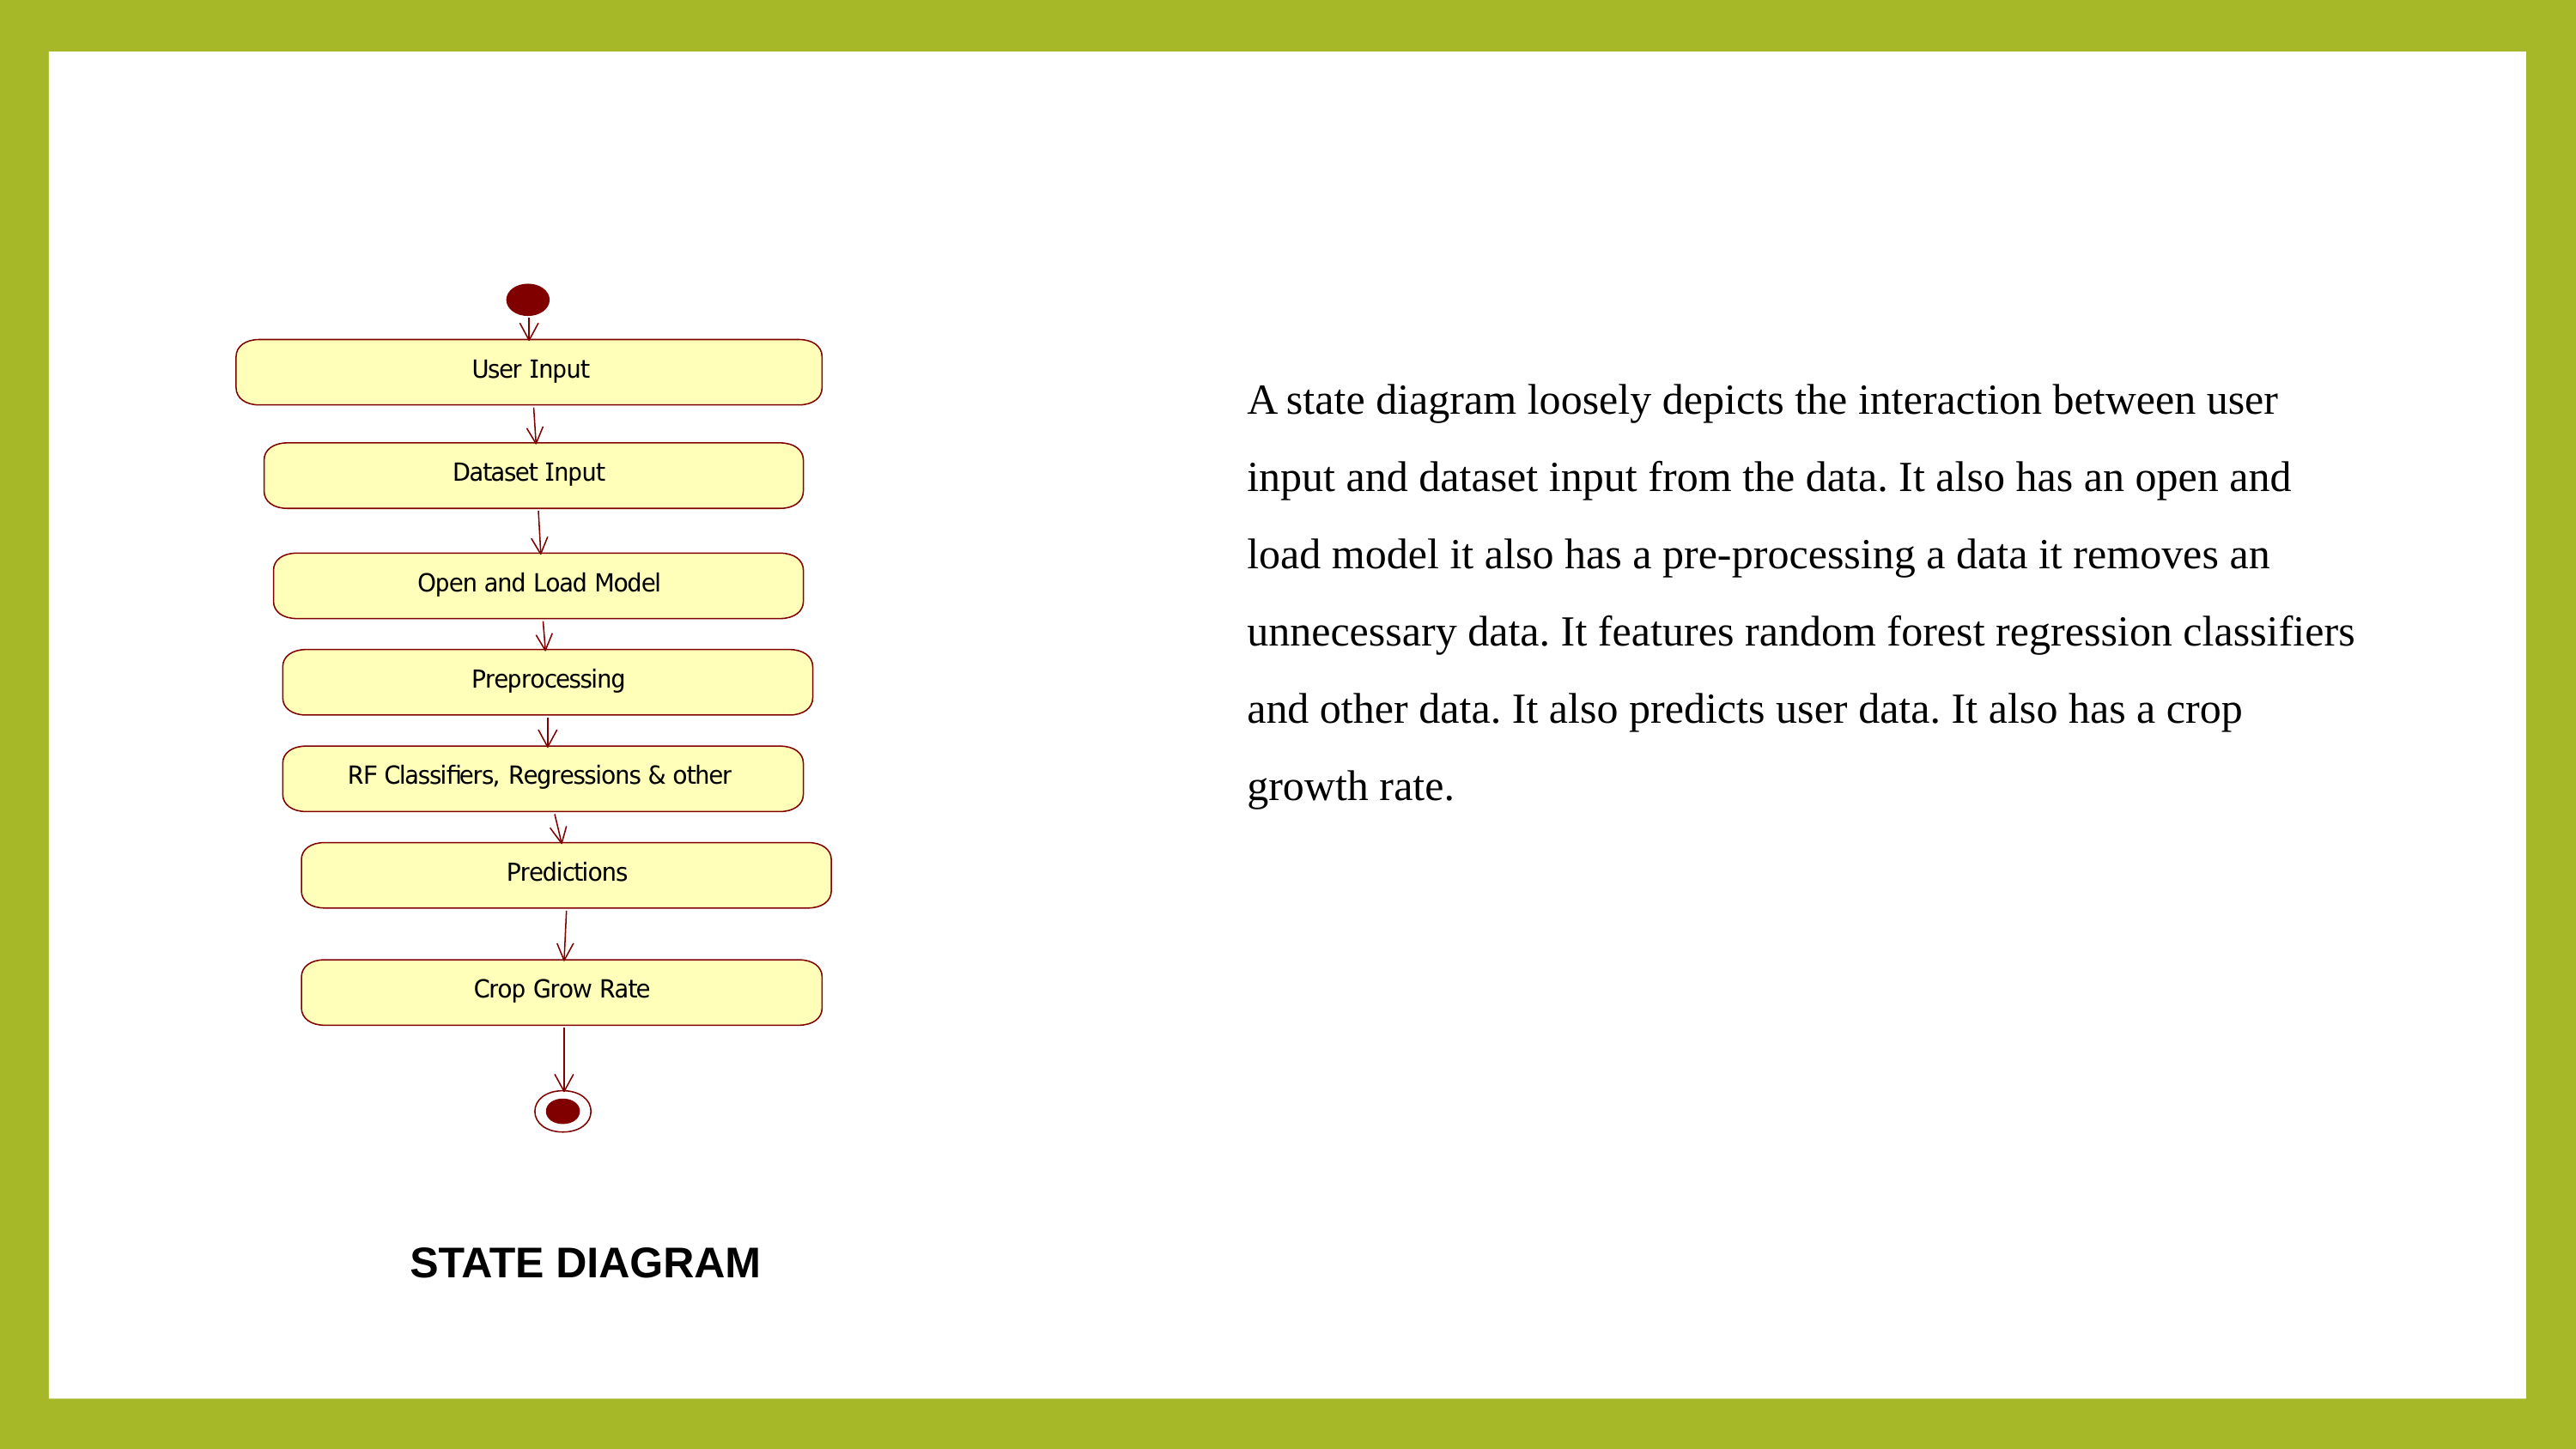

User Input

Dataset Input

Open and Load Model

Preprocessing

RF Classifiers, Regressions & other

Predictions

Crop Grow Rate

A state diagram loosely depicts the interaction between user input and dataset input from the data. It also has an open and load model it also has a pre-processing a data it removes an unnecessary data. It features random forest regression classifiers and other data. It also predicts user data. It also has a crop growth rate.

STATE DIAGRAM